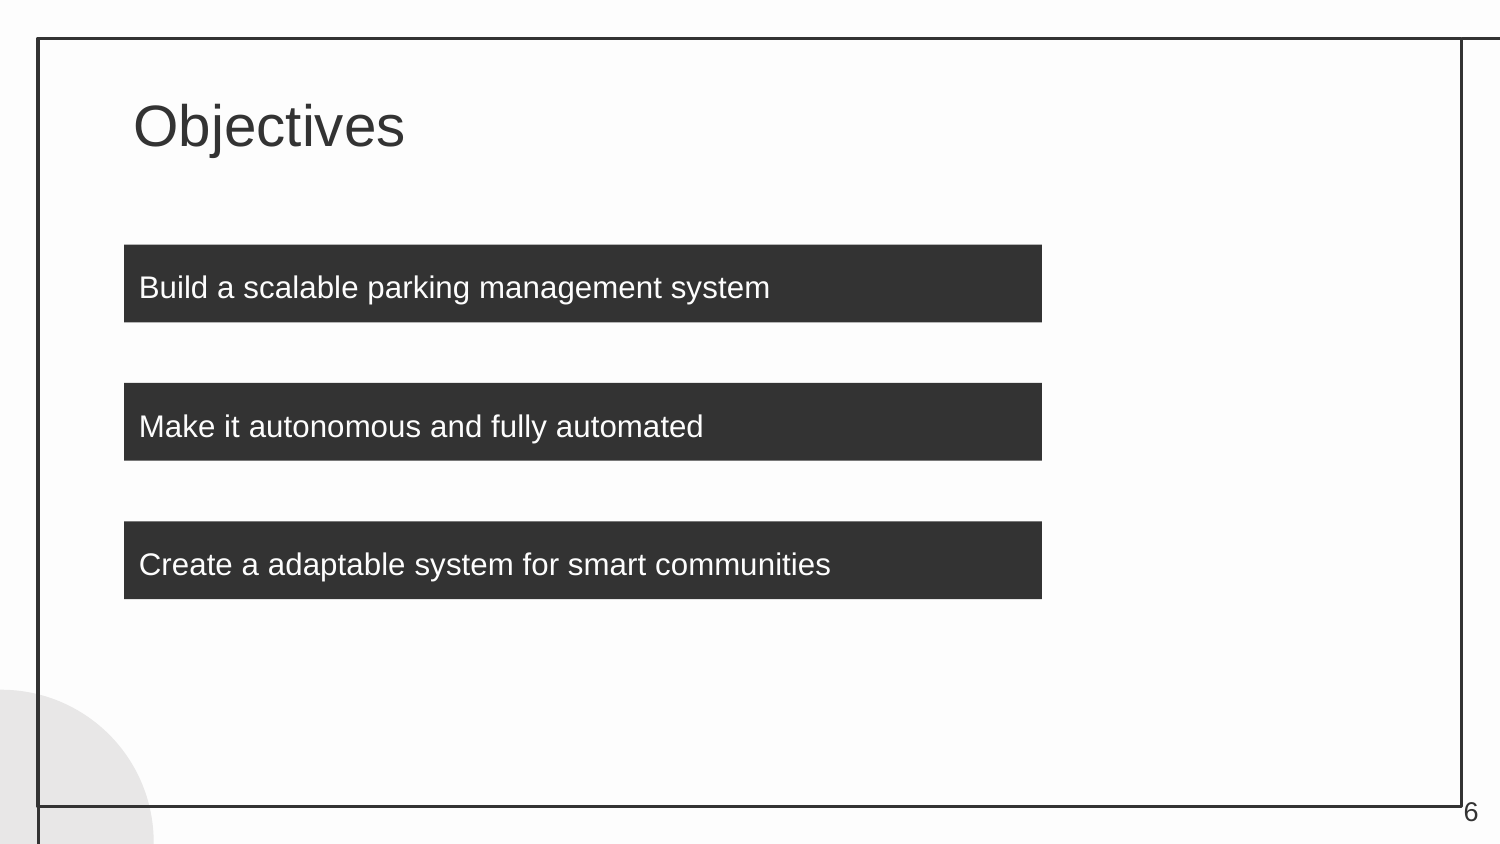

# Objectives
Build a scalable parking management system
Make it autonomous and fully automated
Create a adaptable system for smart communities
6